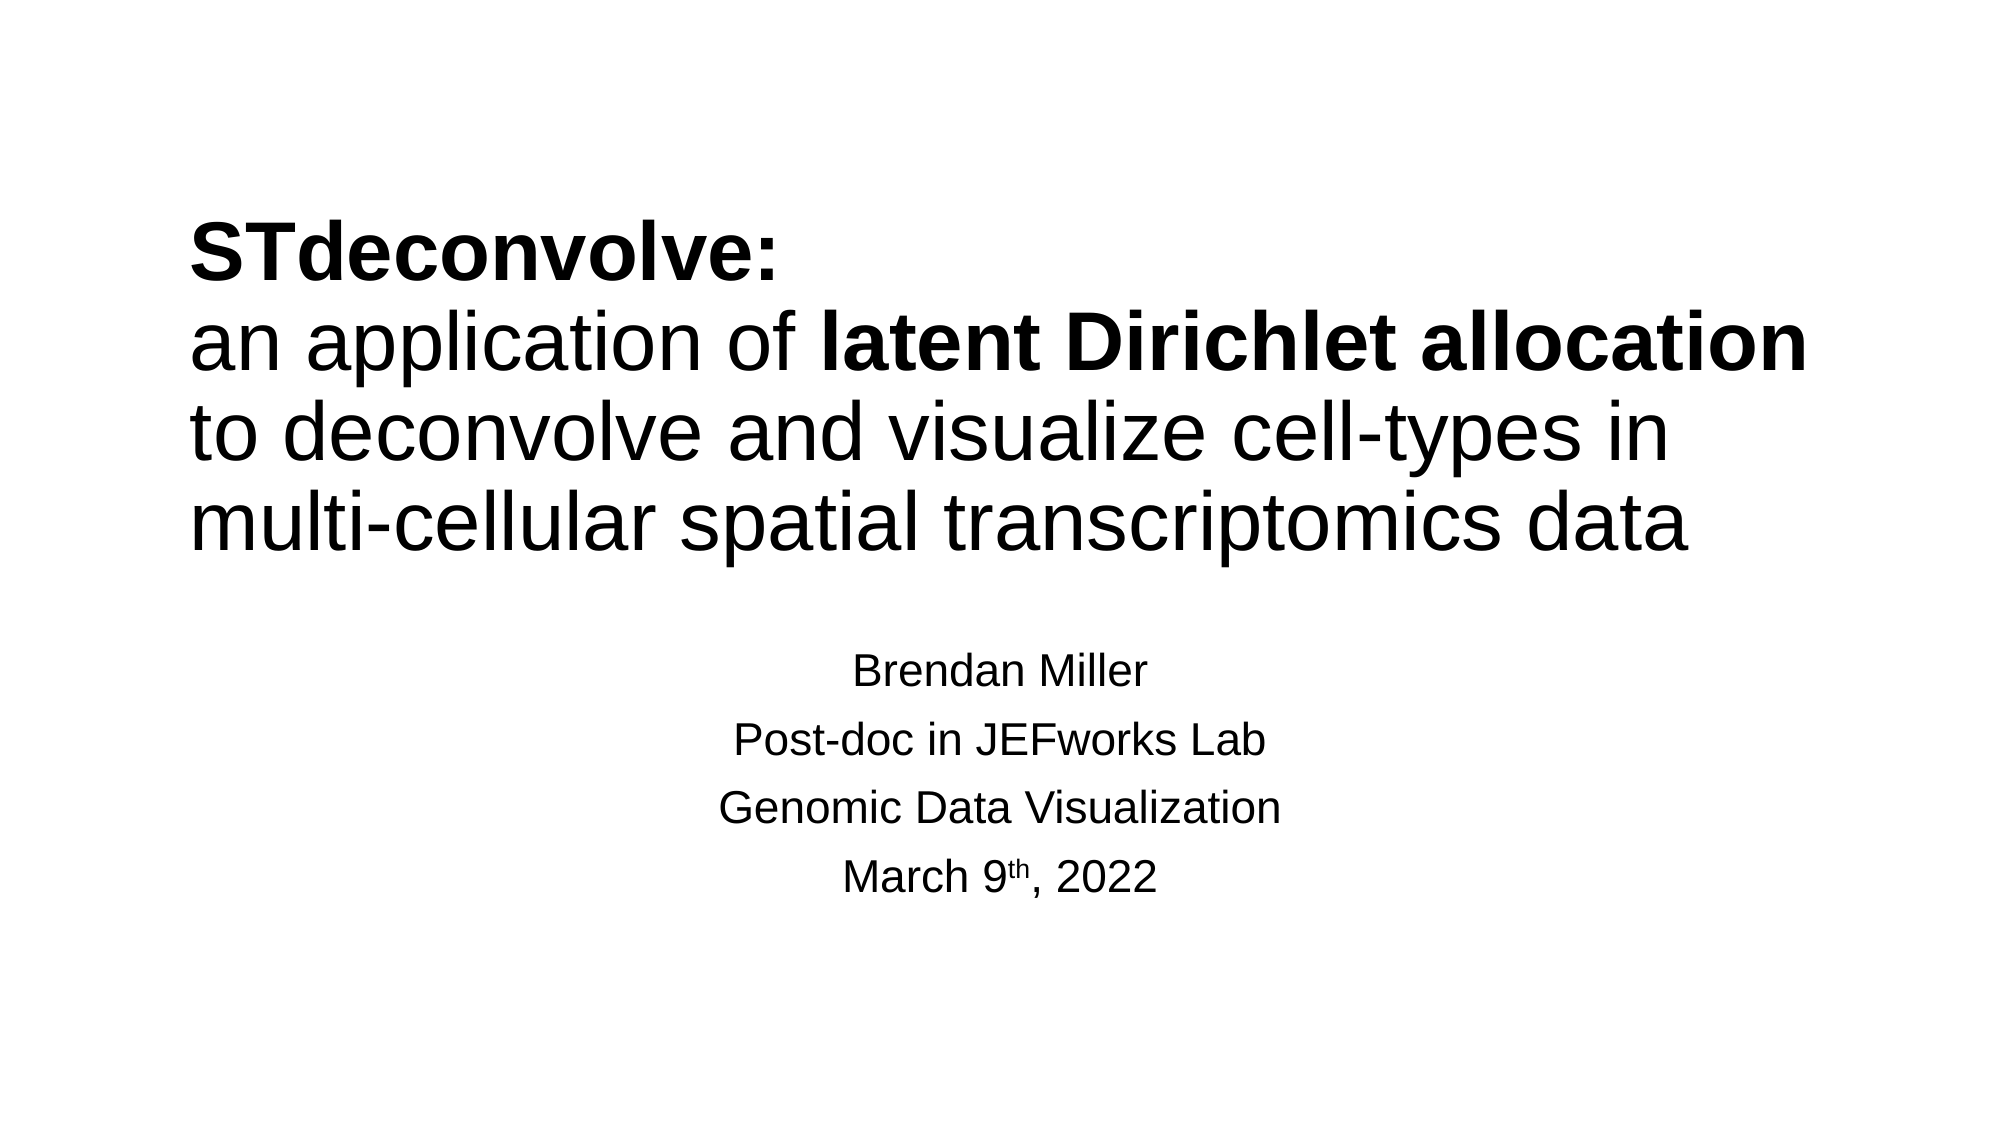

# STdeconvolve: an application of latent Dirichlet allocation to deconvolve and visualize cell-types in multi-cellular spatial transcriptomics data
Brendan Miller
Post-doc in JEFworks Lab
Genomic Data Visualization
March 9th, 2022